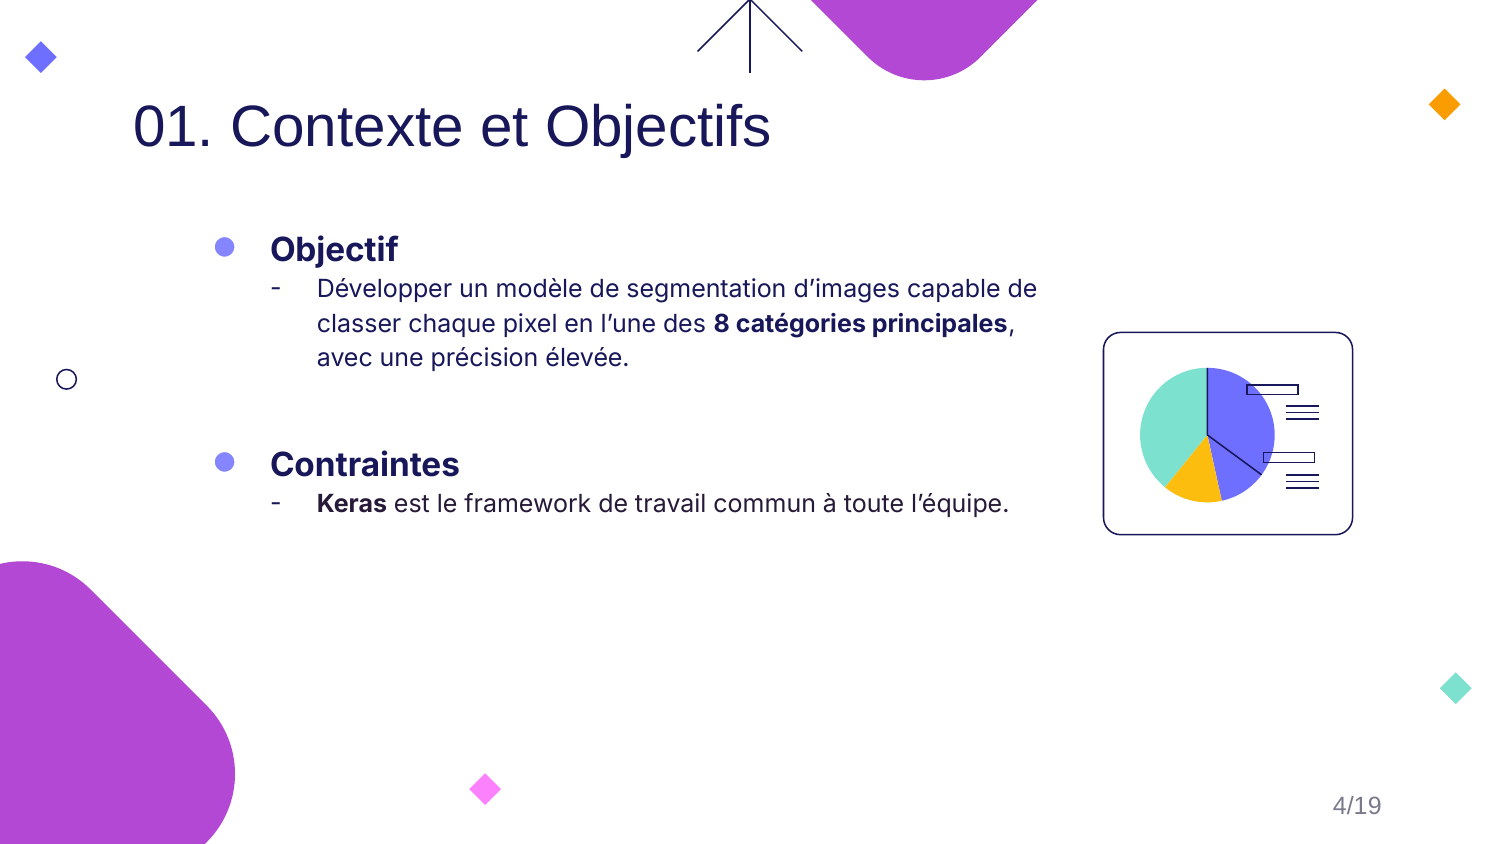

# 01. Contexte et Objectifs
Objectif
Développer un modèle de segmentation d’images capable de classer chaque pixel en l’une des 8 catégories principales, avec une précision élevée.

Contraintes
Keras est le framework de travail commun à toute l’équipe.

4/19